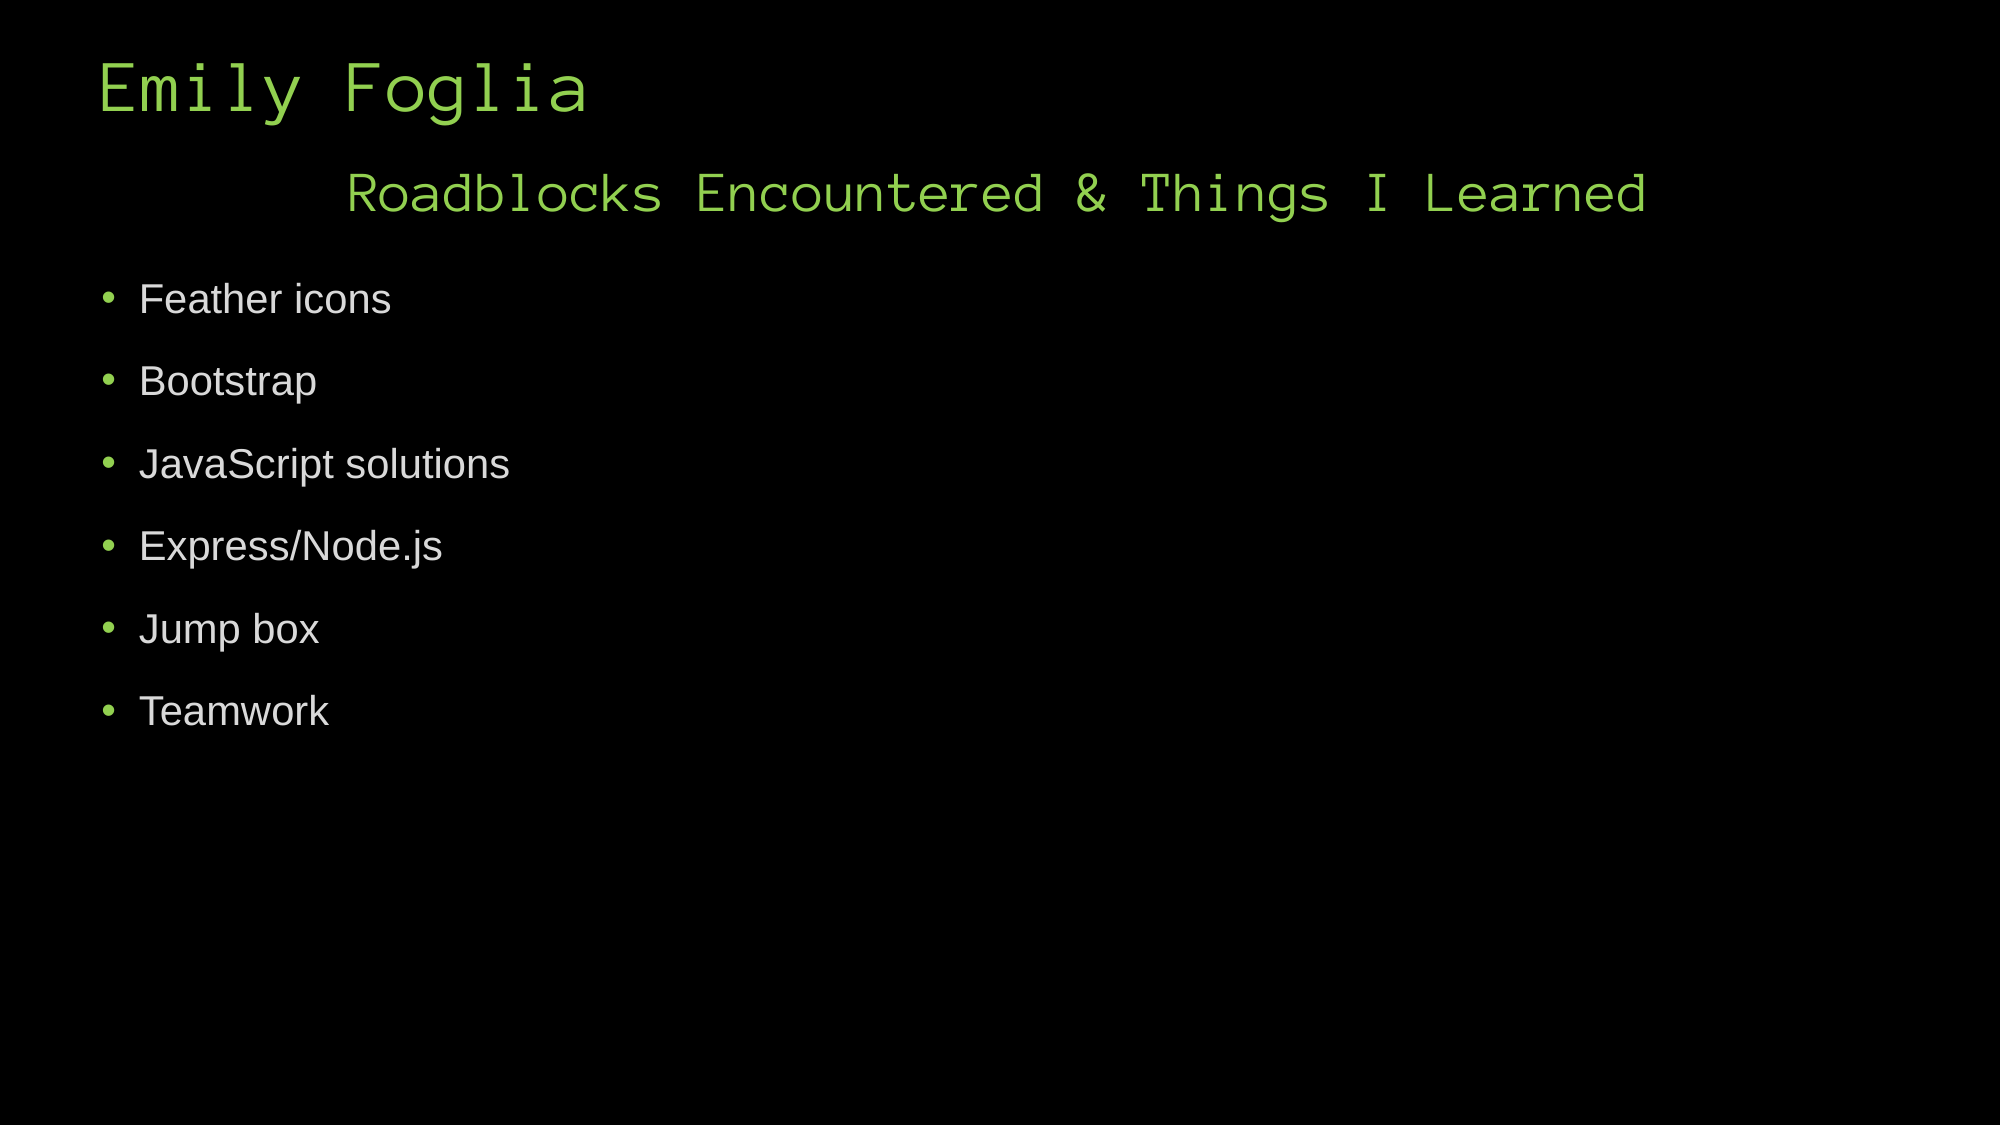

# Emily Foglia
Roadblocks Encountered & Things I Learned
Feather icons
Bootstrap
JavaScript solutions
Express/Node.js
Jump box
Teamwork